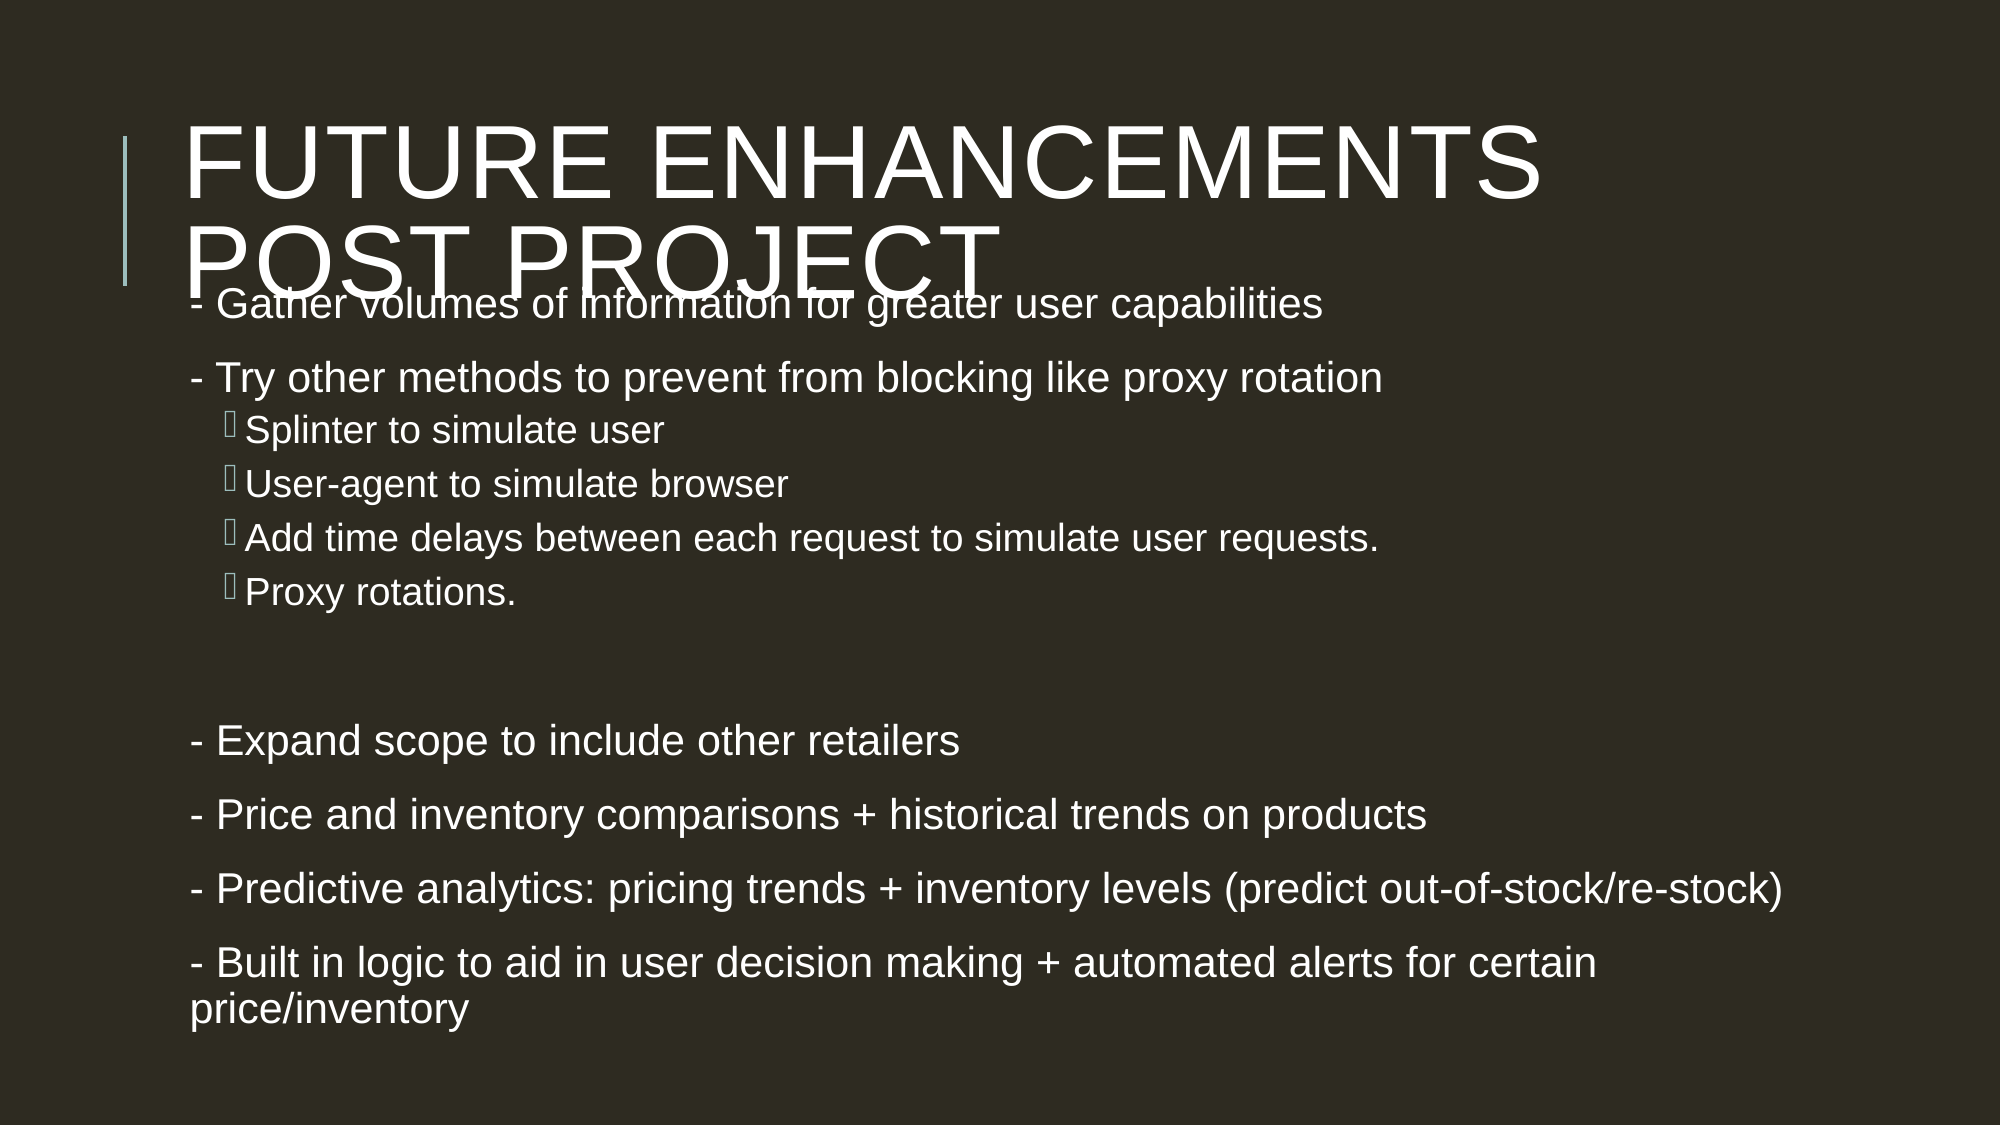

# Future enhancements post project
- Gather volumes of information for greater user capabilities
- Try other methods to prevent from blocking like proxy rotation
Splinter to simulate user
User-agent to simulate browser
Add time delays between each request to simulate user requests.
Proxy rotations.

- Expand scope to include other retailers
- Price and inventory comparisons + historical trends on products
- Predictive analytics: pricing trends + inventory levels (predict out-of-stock/re-stock)
- Built in logic to aid in user decision making + automated alerts for certain price/inventory